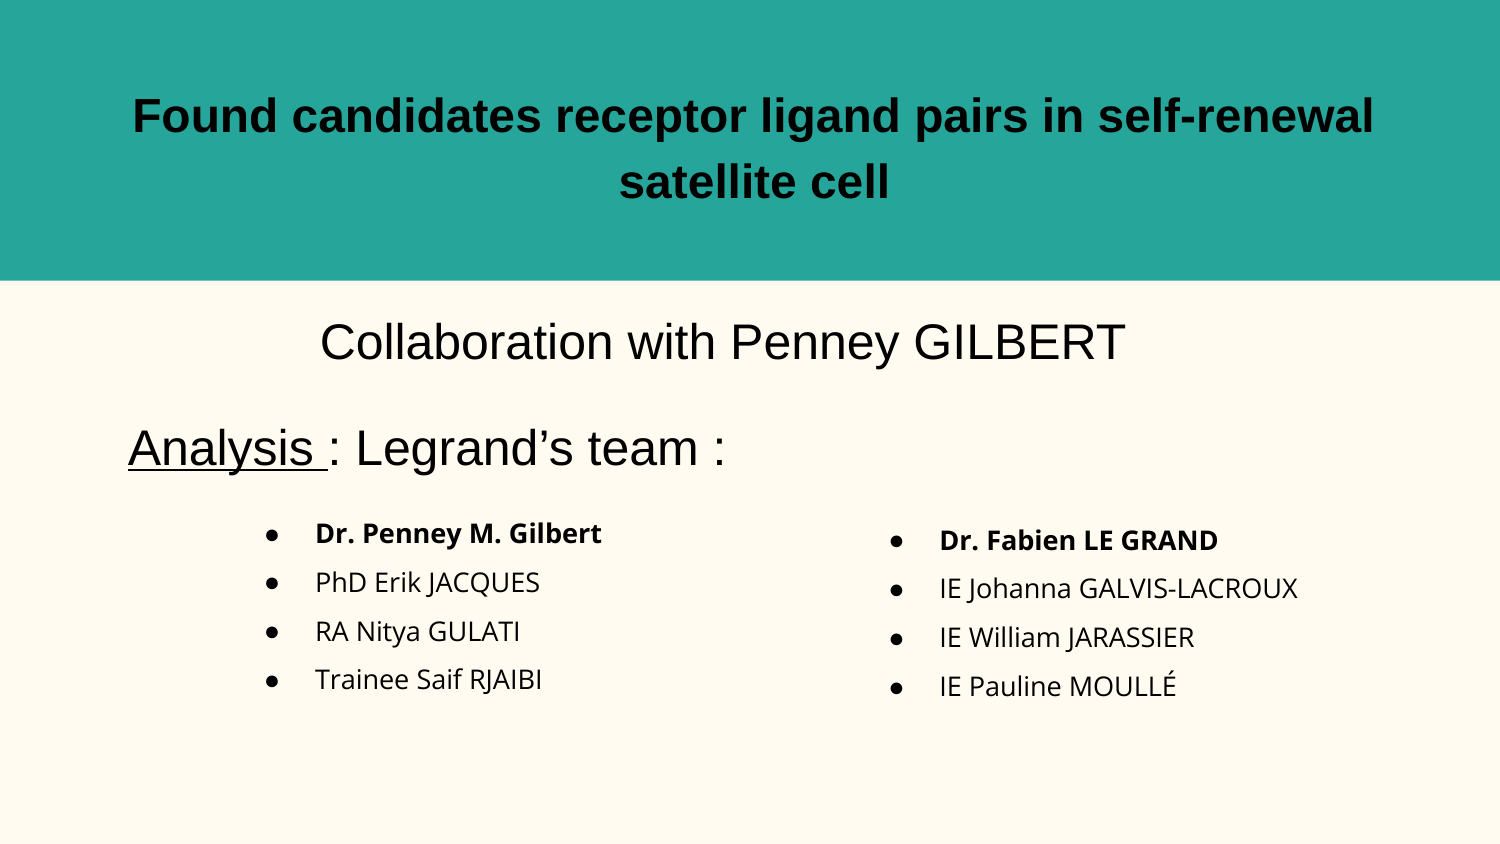

# Found candidates receptor ligand pairs in self-renewal satellite cell

Collaboration with Penney GILBERT

Analysis : Legrand’s team :

Dr. Fabien LE GRAND
IE Johanna GALVIS-LACROUX
IE William JARASSIER
IE Pauline MOULLÉ
Dr. Penney M. Gilbert
PhD Erik JACQUES
RA Nitya GULATI
Trainee Saif RJAIBI